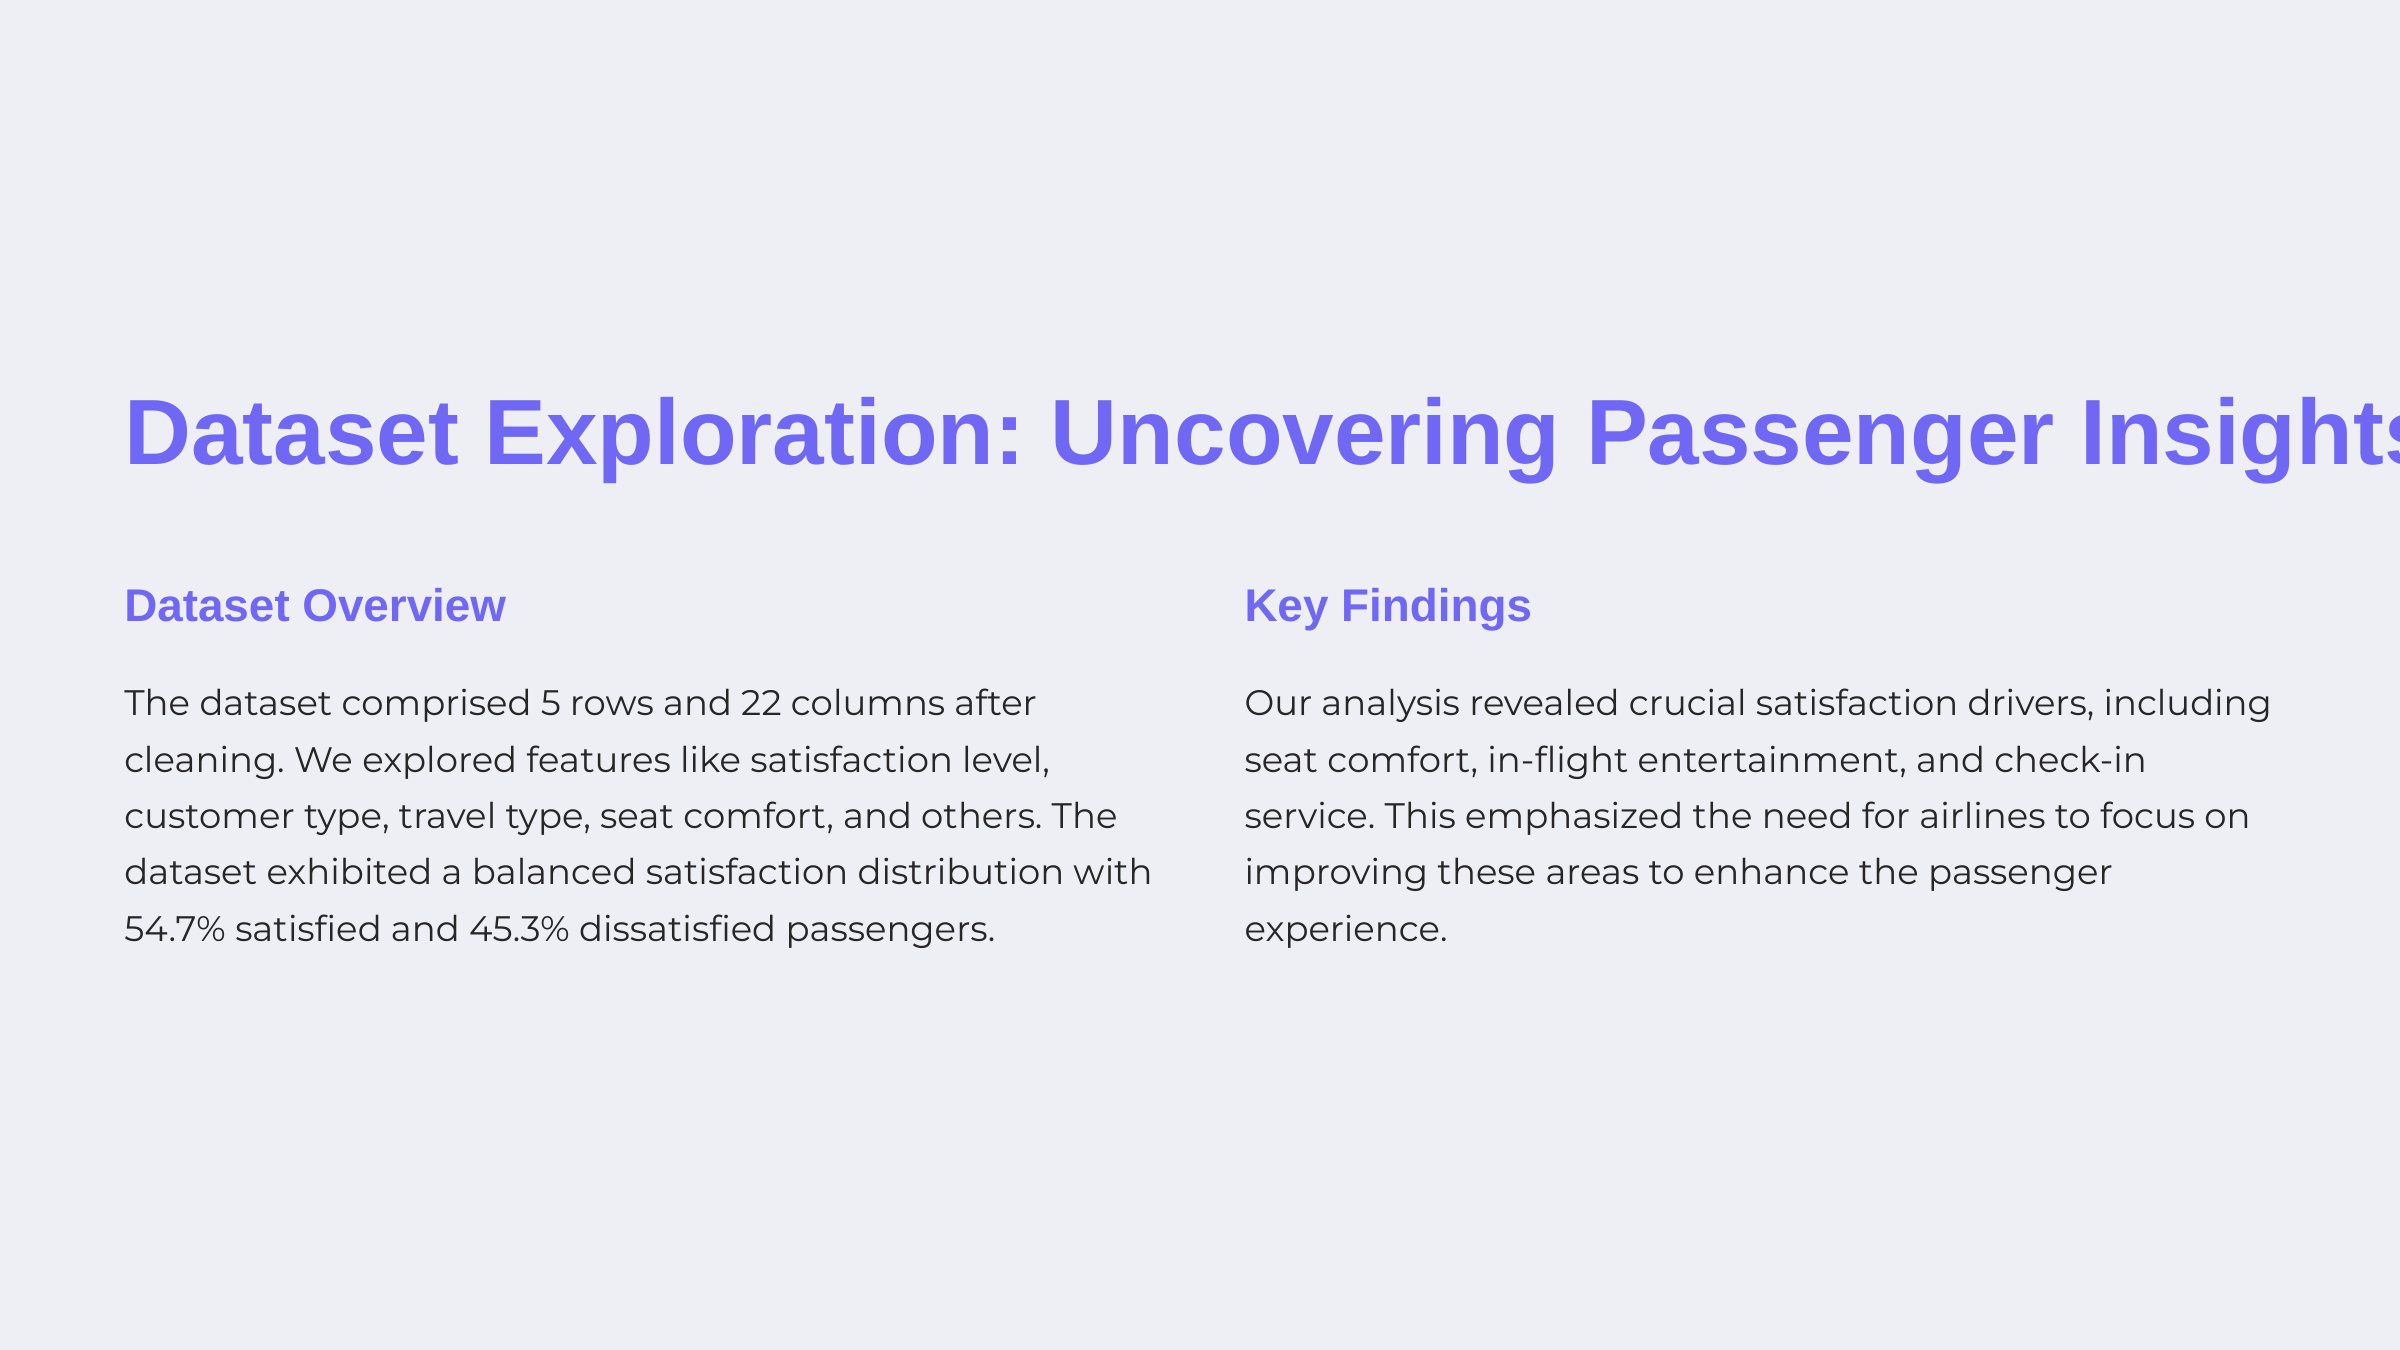

Dataset Exploration: Uncovering Passenger Insights
Dataset Overview
Key Findings
The dataset comprised 5 rows and 22 columns after cleaning. We explored features like satisfaction level, customer type, travel type, seat comfort, and others. The dataset exhibited a balanced satisfaction distribution with 54.7% satisfied and 45.3% dissatisfied passengers.
Our analysis revealed crucial satisfaction drivers, including seat comfort, in-flight entertainment, and check-in service. This emphasized the need for airlines to focus on improving these areas to enhance the passenger experience.